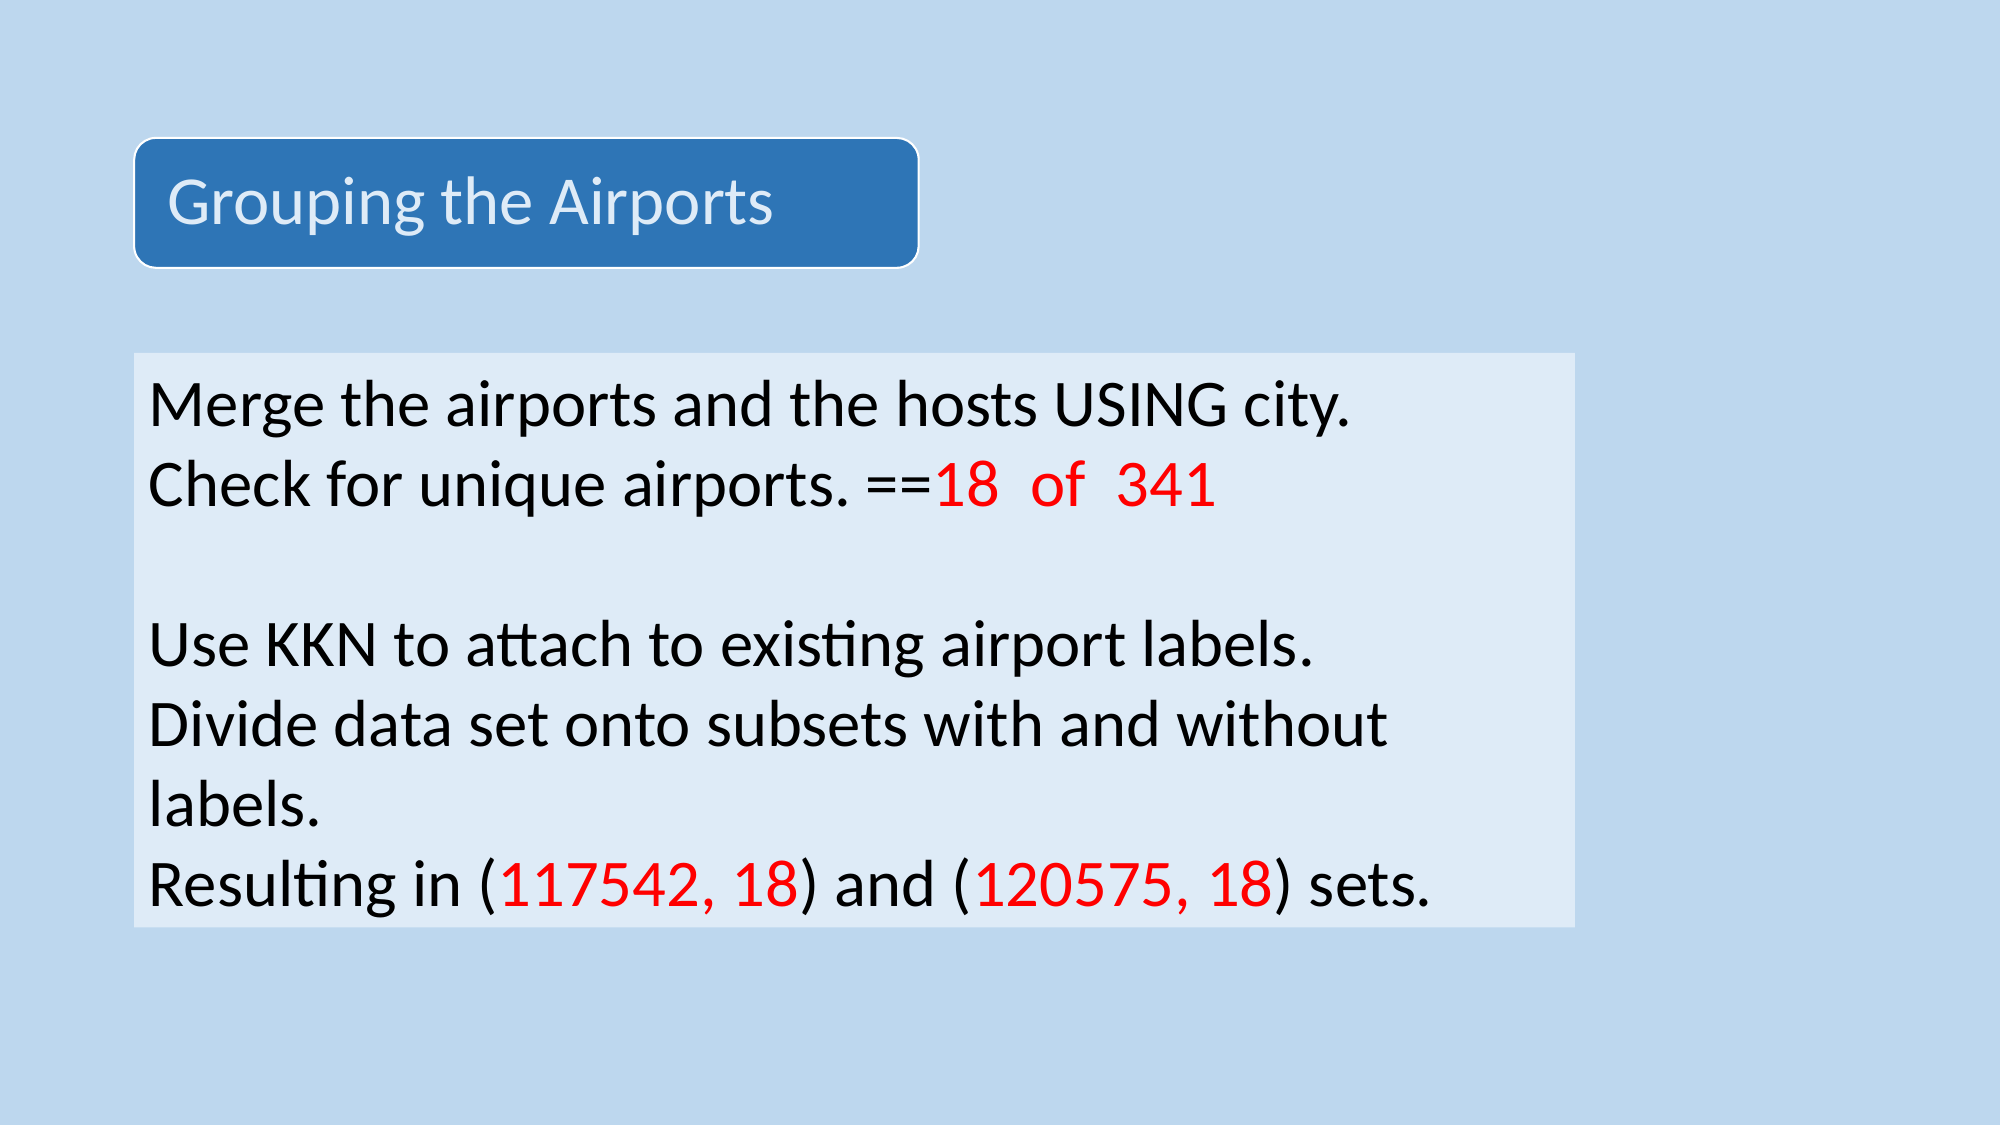

Grouping the Airports
Merge the airports and the hosts USING city.
Check for unique airports. ==18  of  341

Use KKN to attach to existing airport labels.
Divide data set onto subsets with and without labels.
Resulting in (117542, 18) and (120575, 18) sets.